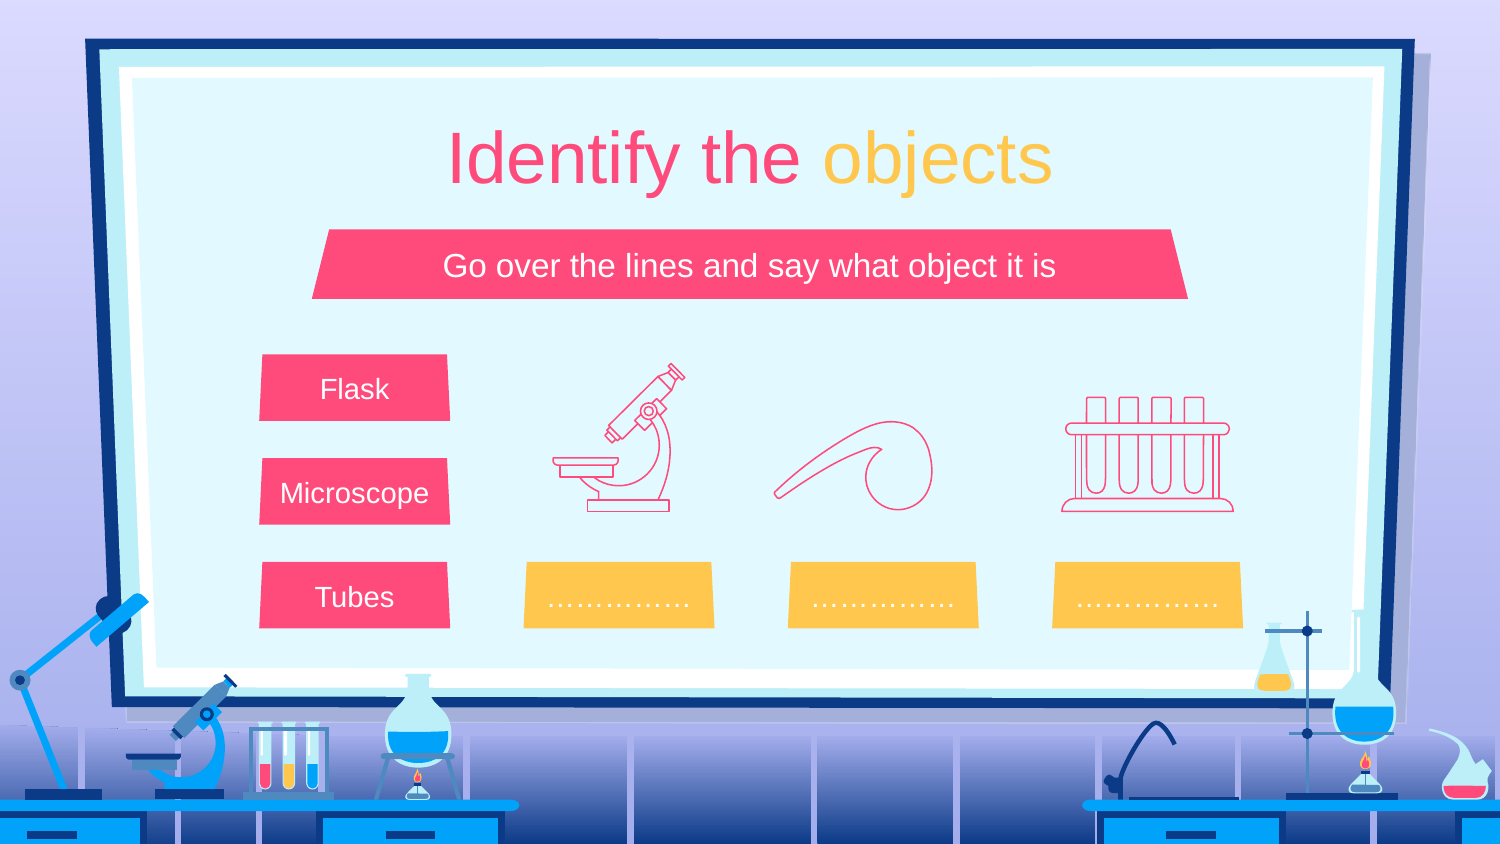

# Identify the objects
Go over the lines and say what object it is
Flask

Microscope
Tubes
……………
……………
……………